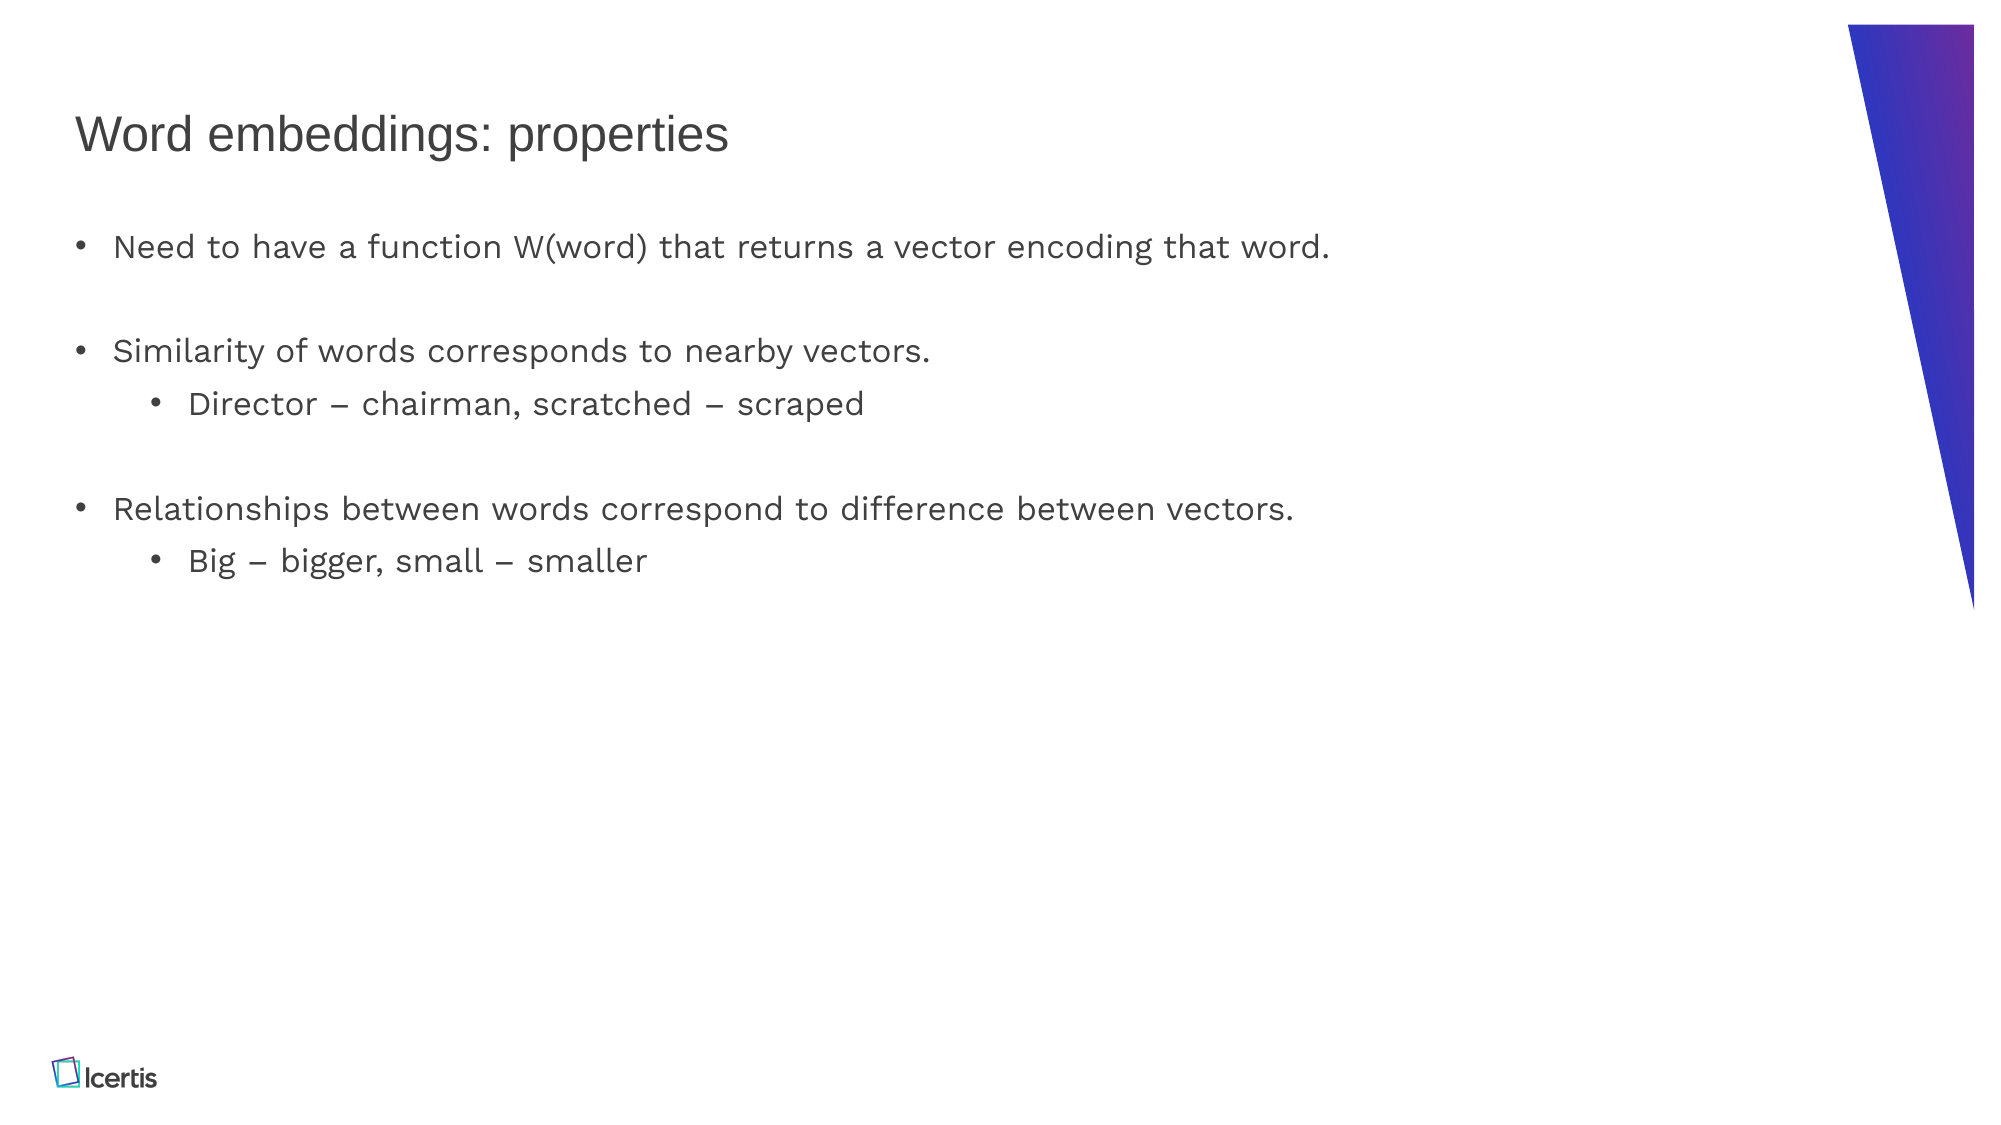

# Word embeddings: properties
Need to have a function W(word) that returns a vector encoding that word.

Similarity of words corresponds to nearby vectors.
Director – chairman, scratched – scraped

Relationships between words correspond to difference between vectors.
Big – bigger, small – smaller